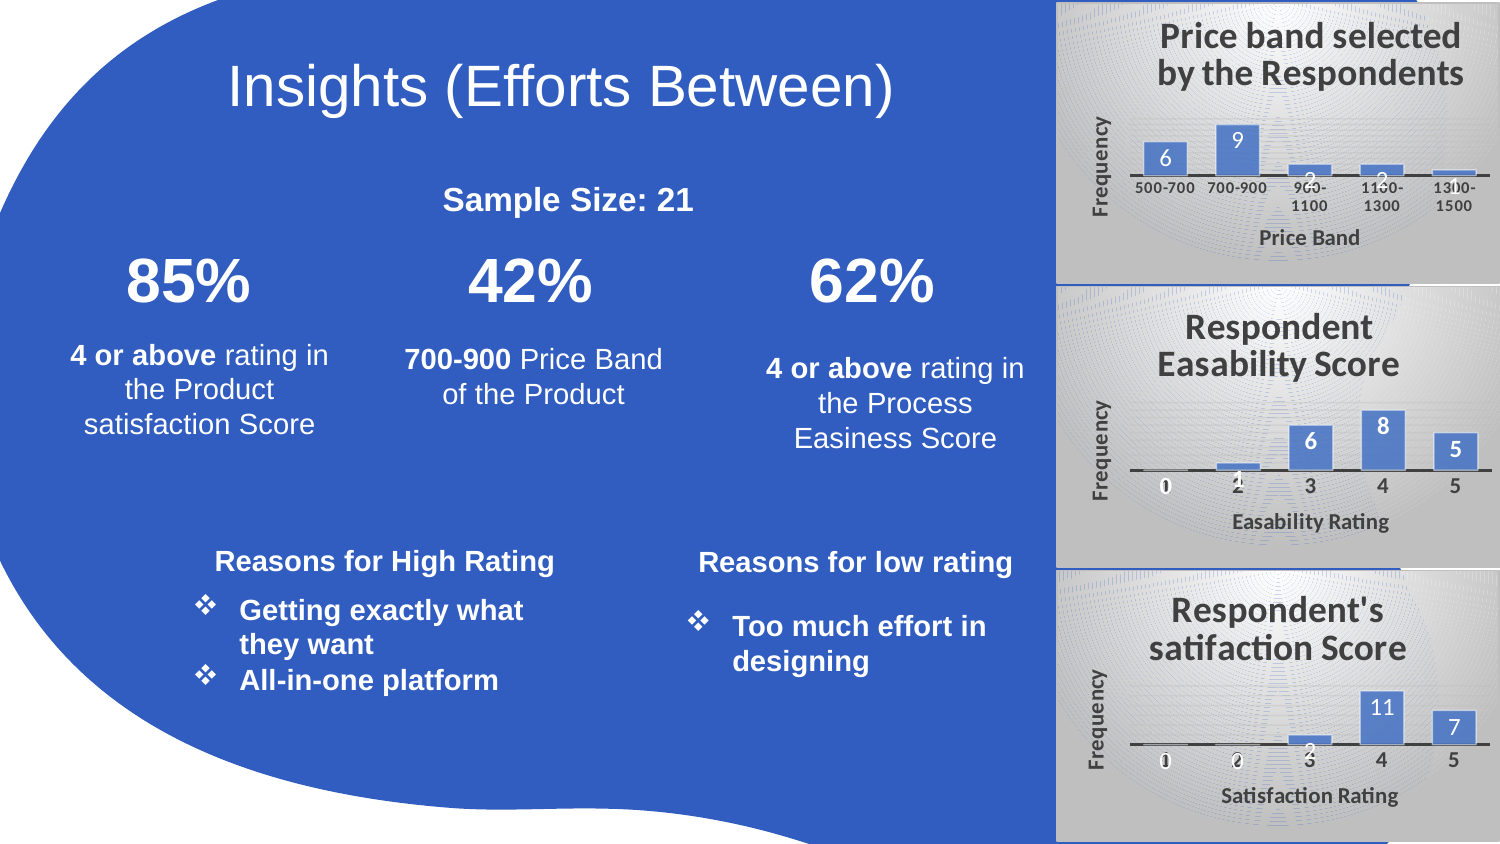

### Chart: Price band selected by the Respondents

| Category |  |
|---|---|
| 500-700 | 6.0 |
| 700-900 | 9.0 |
| 900-1100 | 2.0 |
| 1100-1300 | 2.0 |
| 1300-1500 | 1.0 |
# Insights (Efforts Between)
Sample Size: 21
85%
42%
62%

### Chart: Respondent Easability Score

| Category |  |
|---|---|
| 1 | 0.0 |
| 2 | 1.0 |
| 3 | 6.0 |
| 4 | 8.0 |
| 5 | 5.0 |
4 or above rating in the Product satisfaction Score
700-900 Price Band of the Product
4 or above rating in the Process Easiness Score
Reasons for High Rating
Reasons for low rating

### Chart: Respondent's satifaction Score

| Category |  |
|---|---|
| 1 | 0.0 |
| 2 | 0.0 |
| 3 | 2.0 |
| 4 | 11.0 |
| 5 | 7.0 |
Getting exactly what they want
All-in-one platform
Too much effort in designing